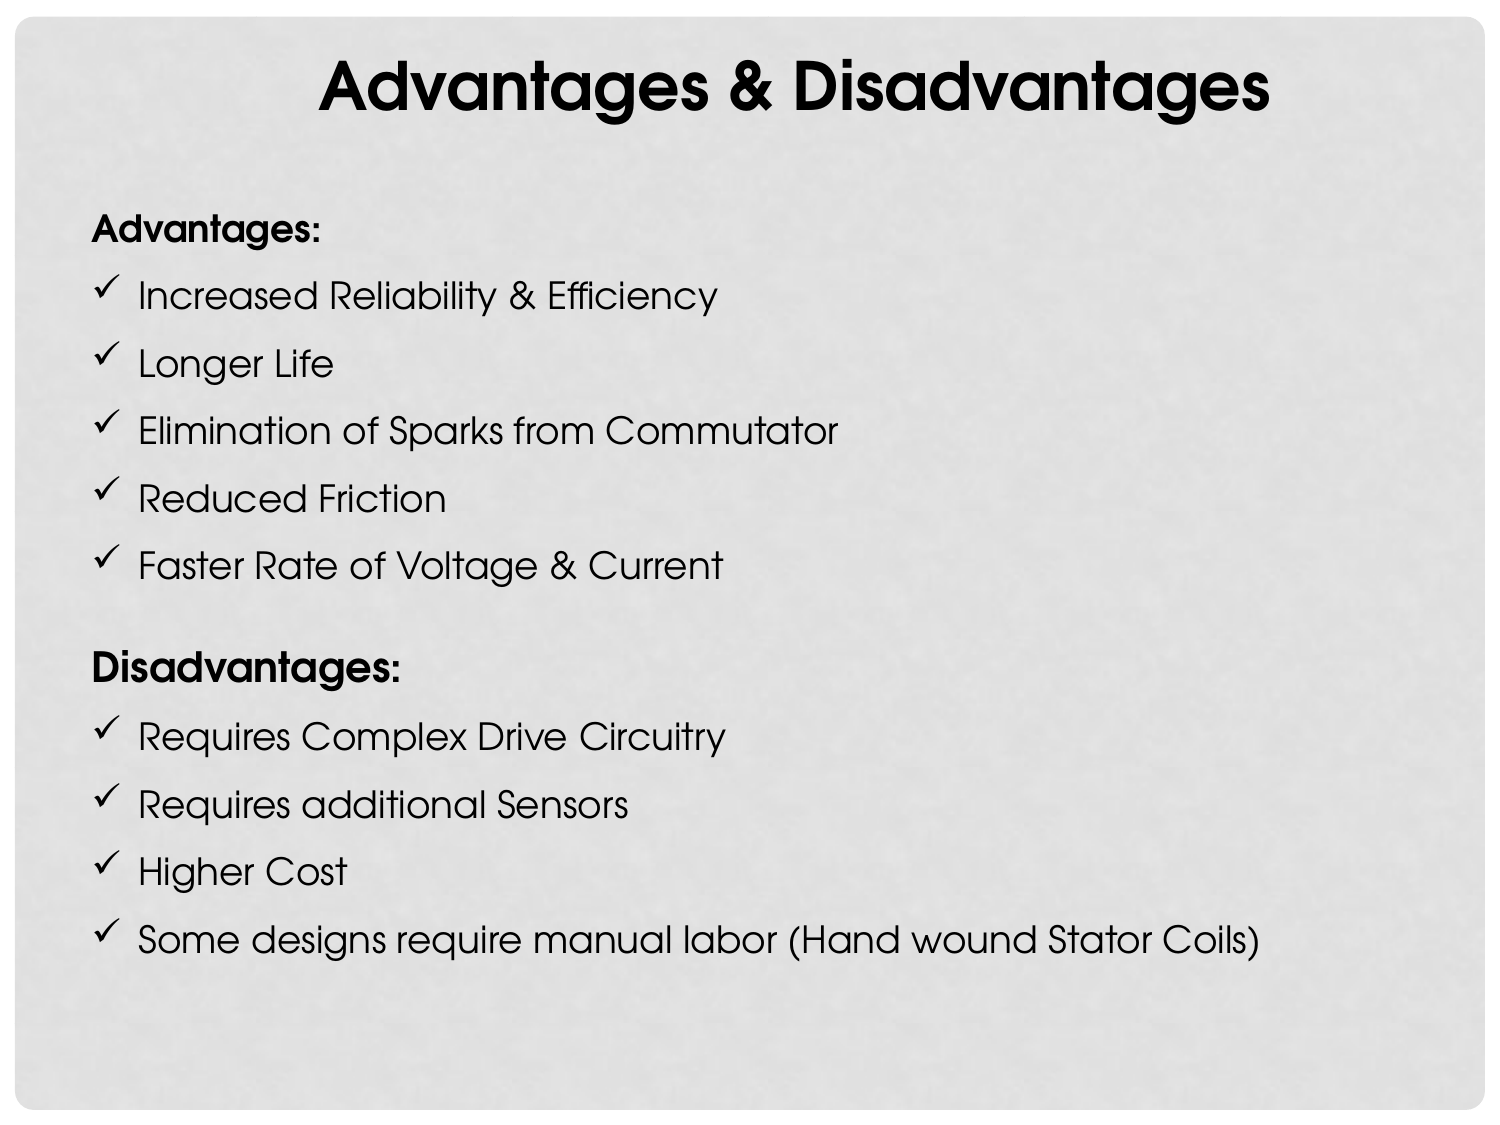

Advantages & Disadvantages
Advantages:
Increased Reliability & Efficiency
Longer Life
Elimination of Sparks from Commutator
Reduced Friction
Faster Rate of Voltage & Current
Disadvantages:
Requires Complex Drive Circuitry
Requires additional Sensors
Higher Cost
Some designs require manual labor (Hand wound Stator Coils)